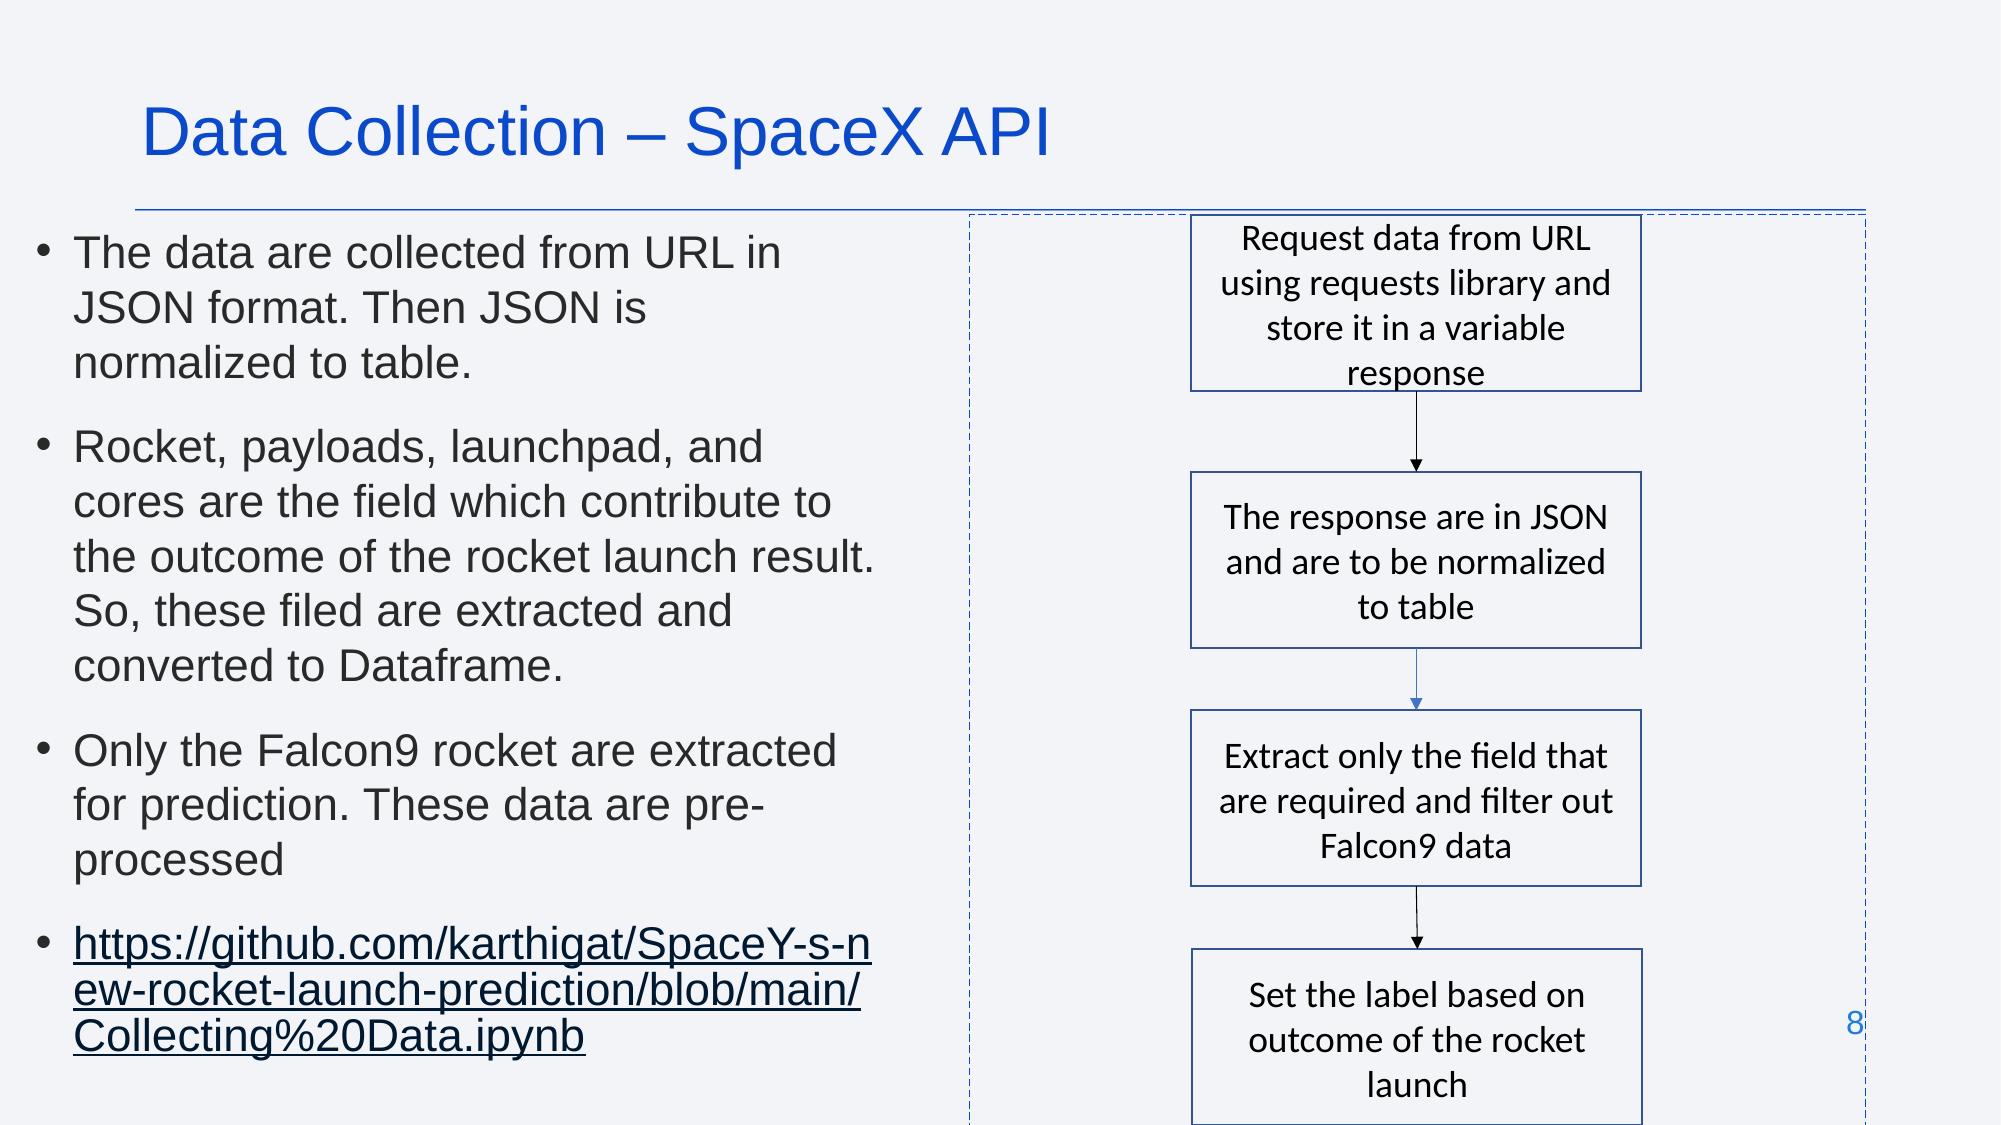

Data Collection – SpaceX API
The data are collected from URL in JSON format. Then JSON is normalized to table.
Rocket, payloads, launchpad, and cores are the field which contribute to the outcome of the rocket launch result. So, these filed are extracted and converted to Dataframe.
Only the Falcon9 rocket are extracted for prediction. These data are pre-processed
https://github.com/karthigat/SpaceY-s-new-rocket-launch-prediction/blob/main/Collecting%20Data.ipynb

Request data from URL using requests library and store it in a variable response
The response are in JSON and are to be normalized to table
Extract only the field that are required and filter out Falcon9 data
Set the label based on outcome of the rocket launch
8